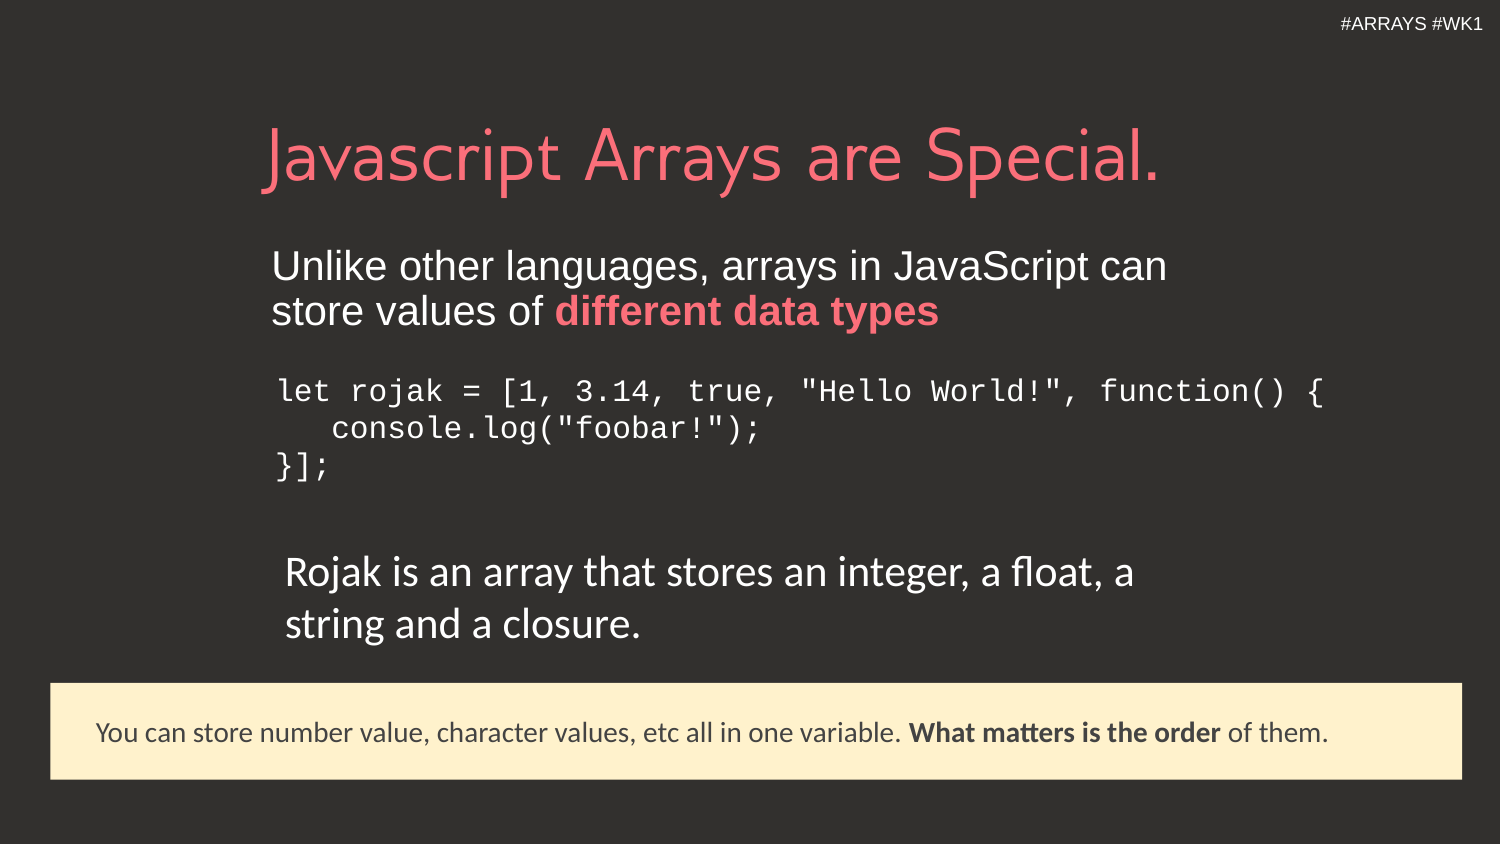

#ARRAYS #WK1
# Javascript Arrays are Special.
Unlike other languages, arrays in JavaScript can store values of different data types

let rojak = [1, 3.14, true, "Hello World!", function() {
   console.log("foobar!");
}];

Rojak is an array that stores an integer, a float, a string and a closure.

You can store number value, character values, etc all in one variable. What matters is the order of them.